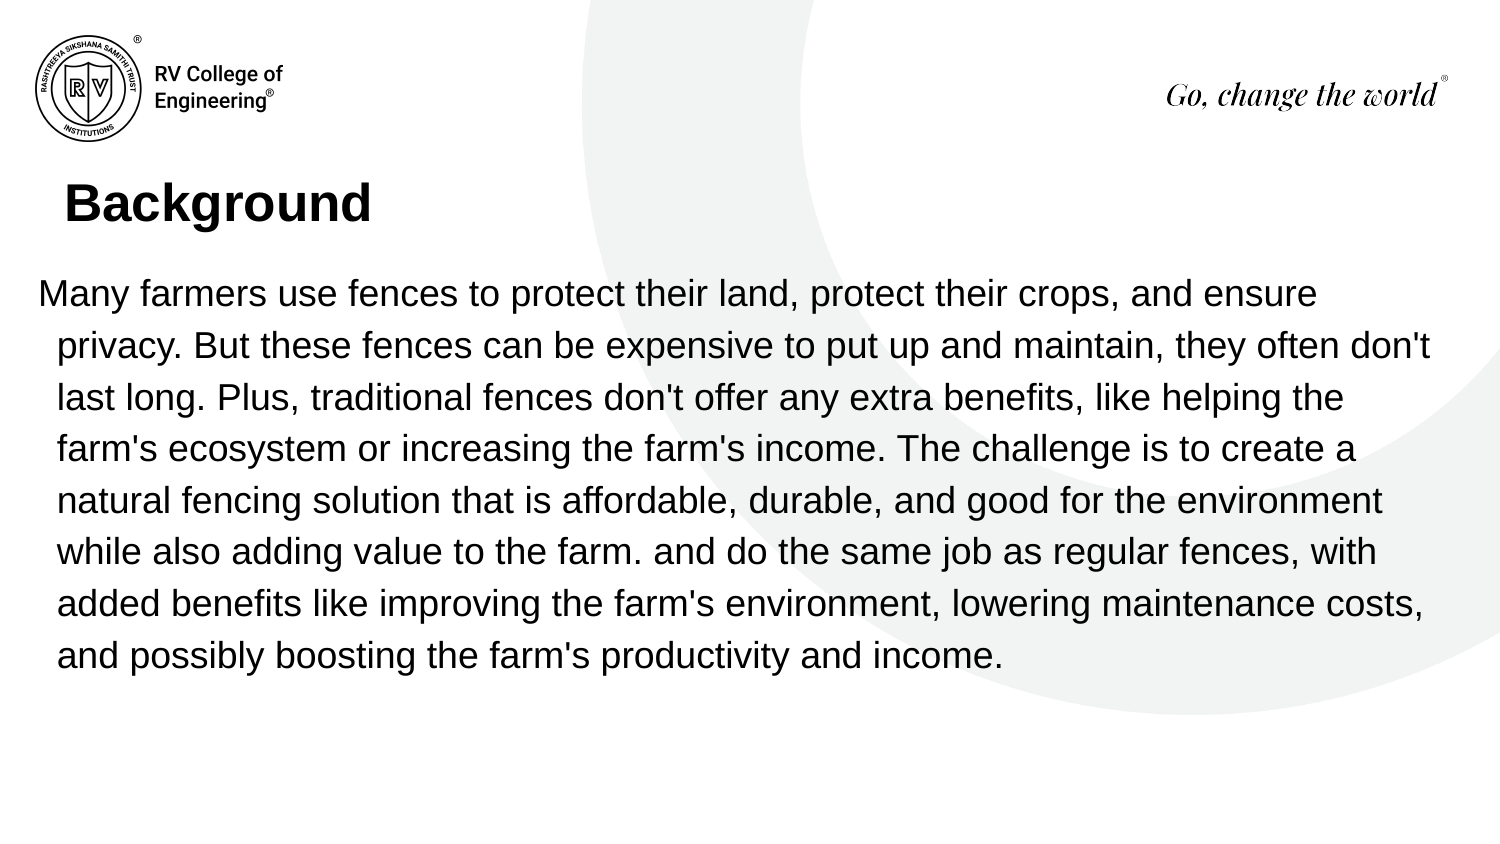

Background
Many farmers use fences to protect their land, protect their crops, and ensure privacy. But these fences can be expensive to put up and maintain, they often don't last long. Plus, traditional fences don't offer any extra benefits, like helping the farm's ecosystem or increasing the farm's income. The challenge is to create a natural fencing solution that is affordable, durable, and good for the environment while also adding value to the farm. and do the same job as regular fences, with added benefits like improving the farm's environment, lowering maintenance costs, and possibly boosting the farm's productivity and income.